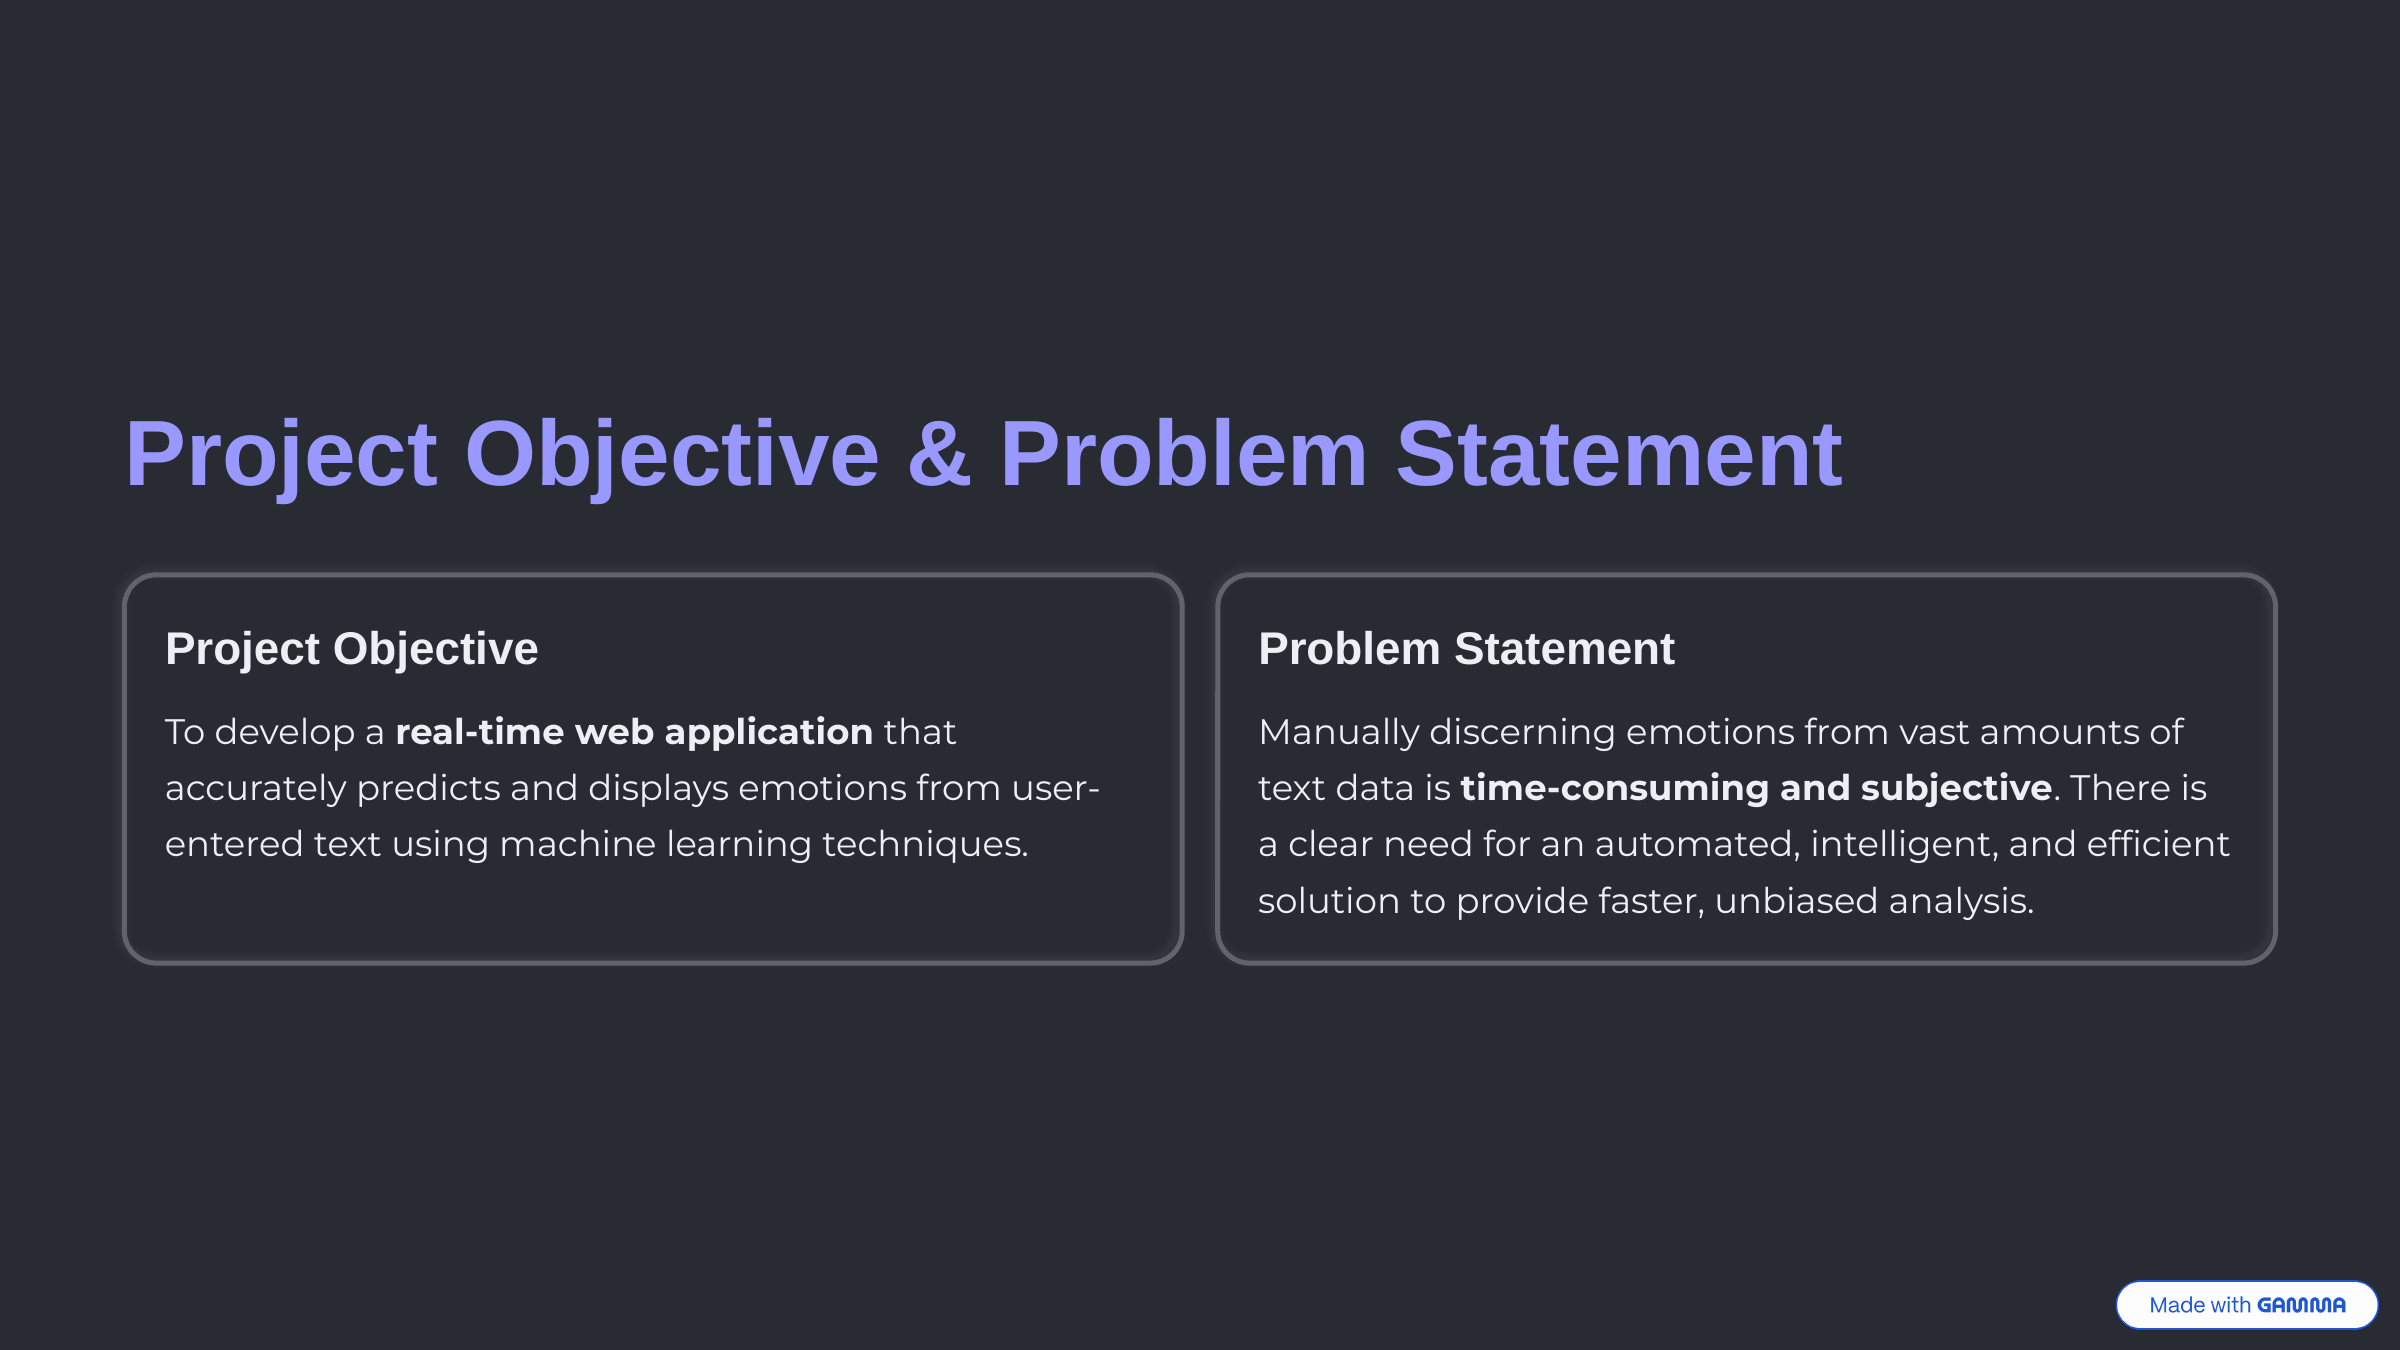

Project Objective & Problem Statement

Project Objective
Problem Statement
To develop a real-time web application that accurately predicts and displays emotions from user-entered text using machine learning techniques.
Manually discerning emotions from vast amounts of text data is time-consuming and subjective. There is a clear need for an automated, intelligent, and efficient solution to provide faster, unbiased analysis.